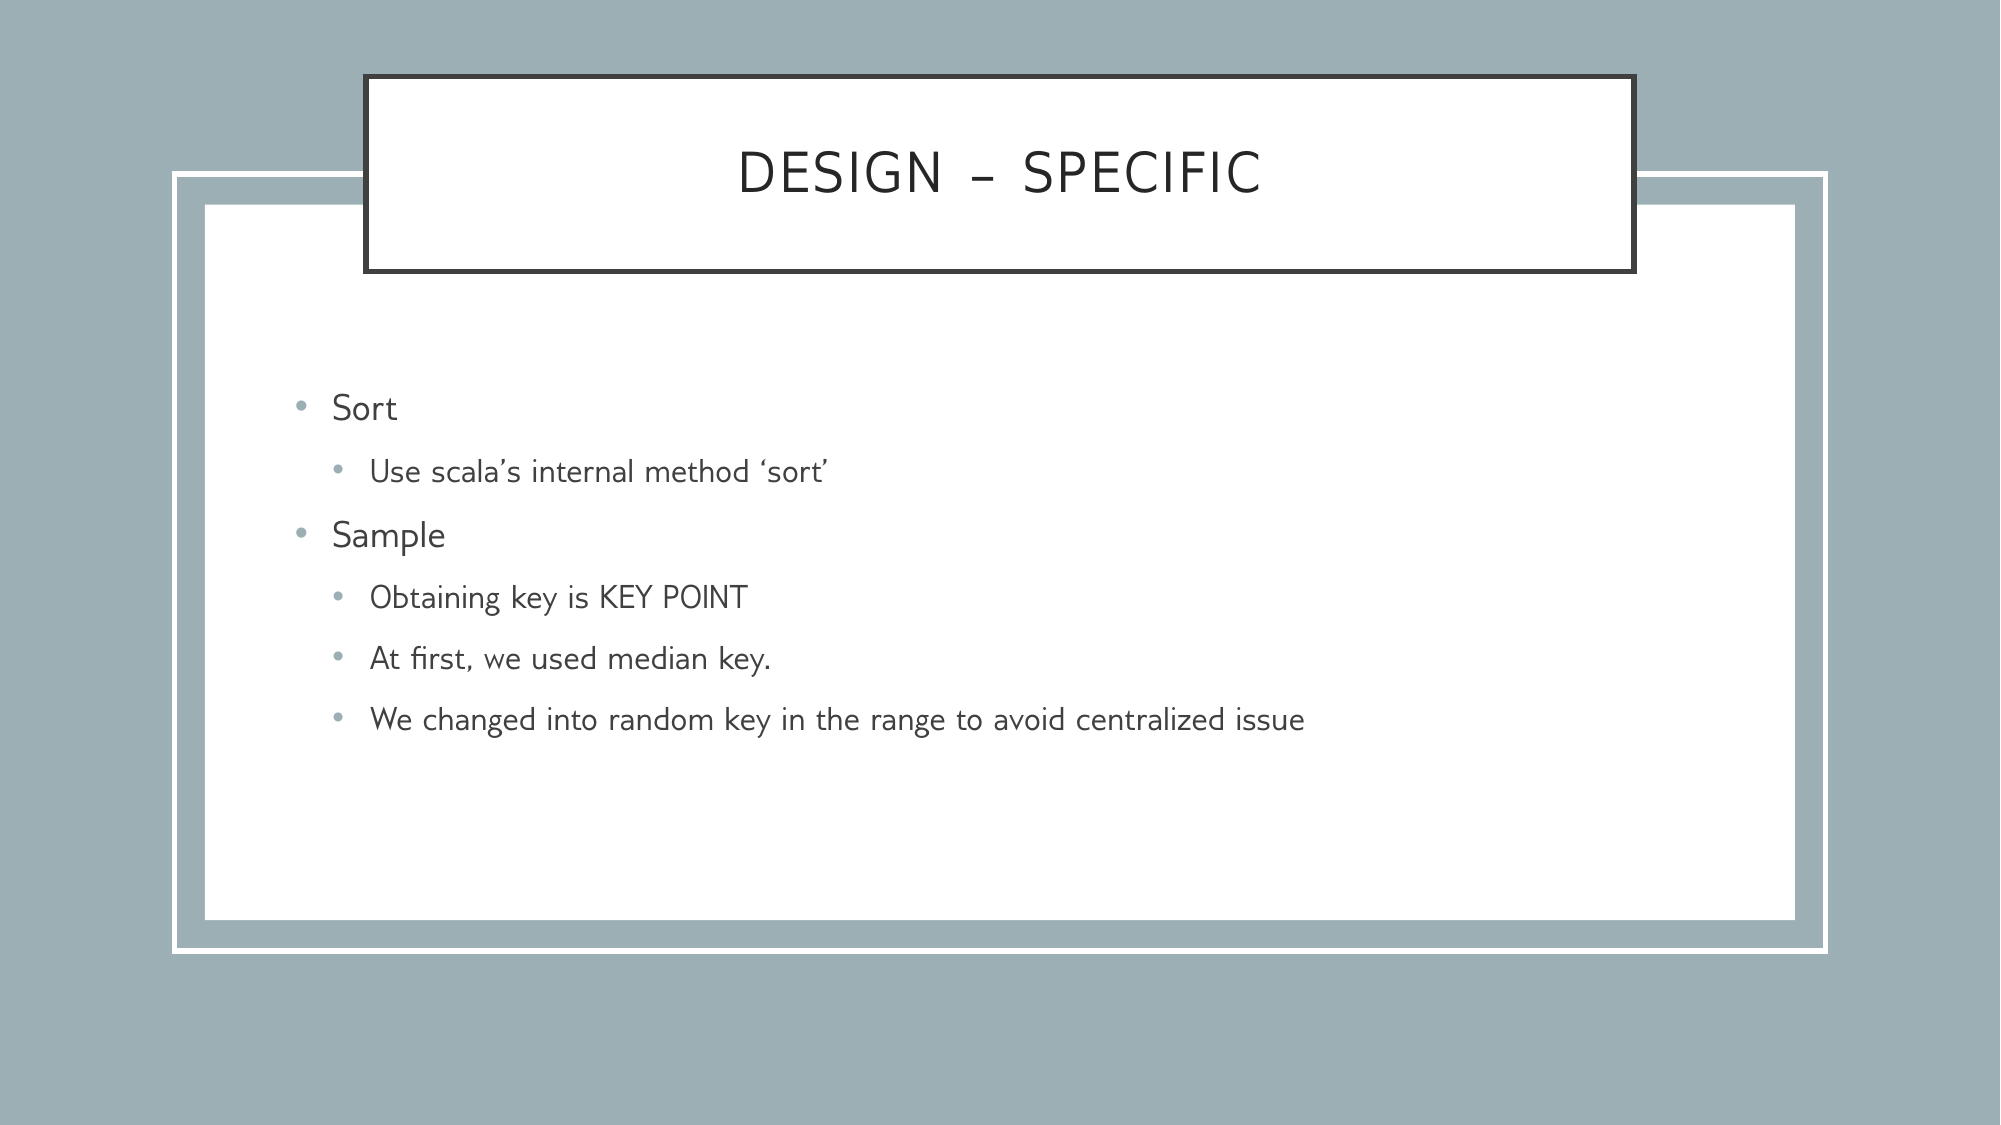

# Design – specific

Sort
Use scala’s internal method ‘sort’
Sample
Obtaining key is KEY POINT
At first, we used median key.
We changed into random key in the range to avoid centralized issue